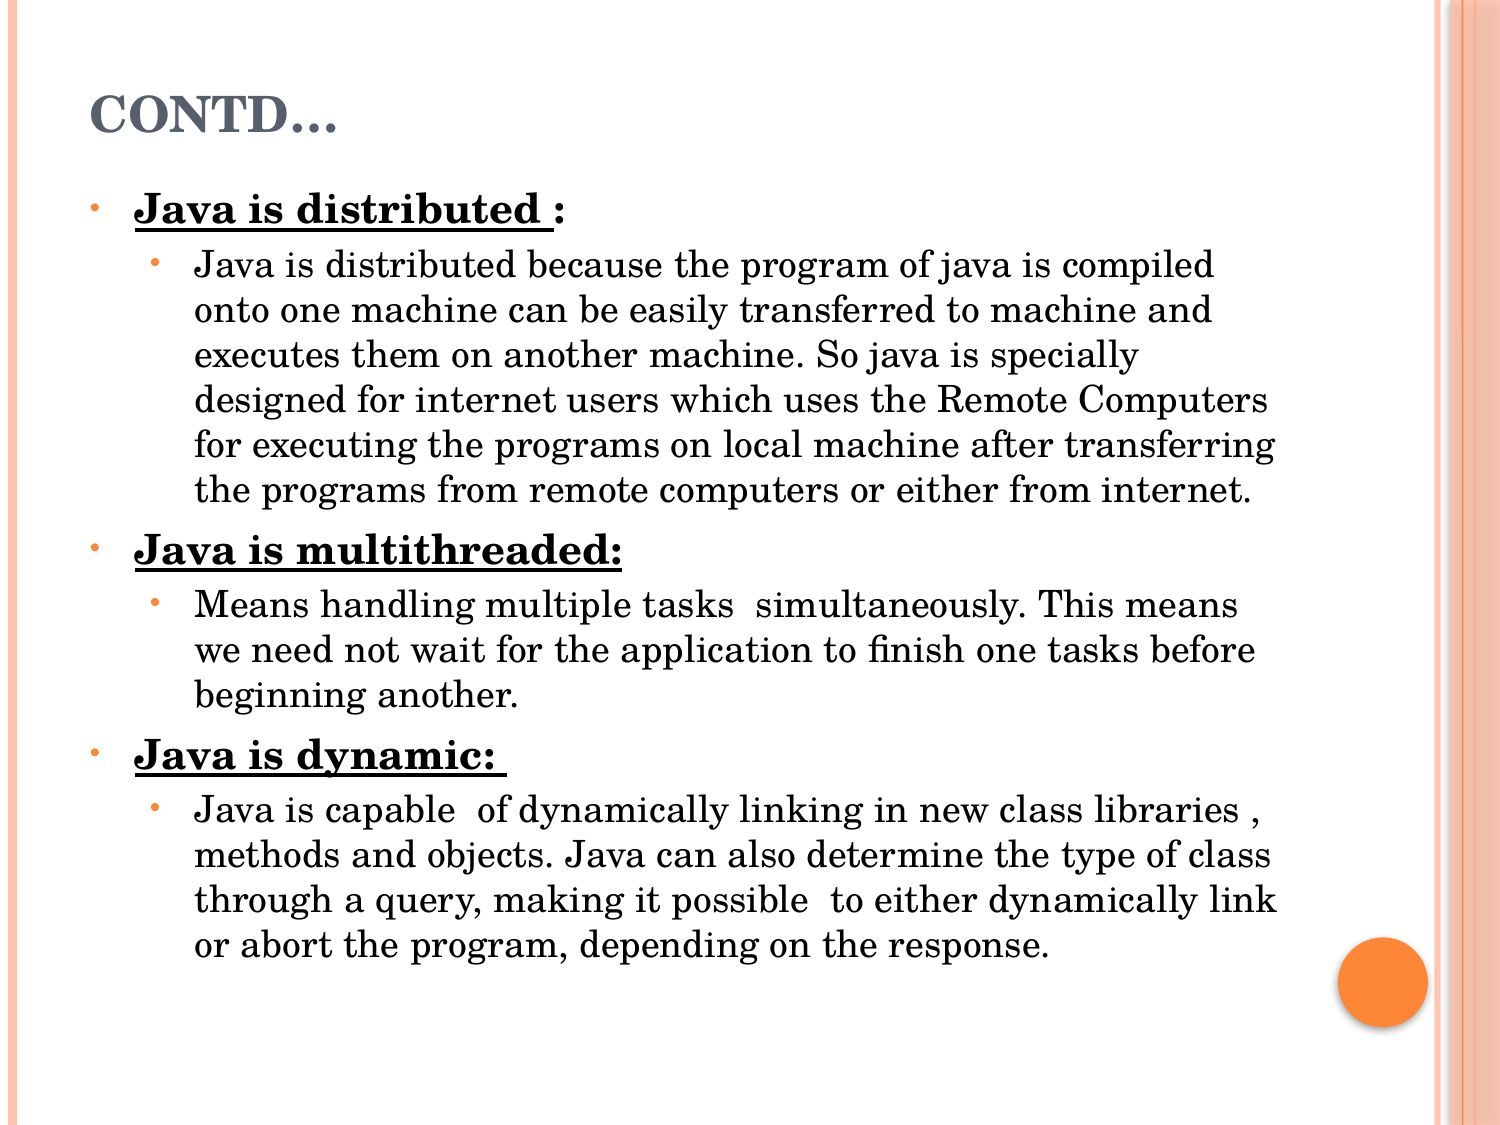

# Contd…
Java is distributed :
Java is distributed because the program of java is compiled onto one machine can be easily transferred to machine and executes them on another machine. So java is specially designed for internet users which uses the Remote Computers for executing the programs on local machine after transferring the programs from remote computers or either from internet.
Java is multithreaded:
Means handling multiple tasks  simultaneously. This means we need not wait for the application to finish one tasks before beginning another.
Java is dynamic:
Java is capable  of dynamically linking in new class libraries , methods and objects. Java can also determine the type of class through a query, making it possible  to either dynamically link or abort the program, depending on the response.